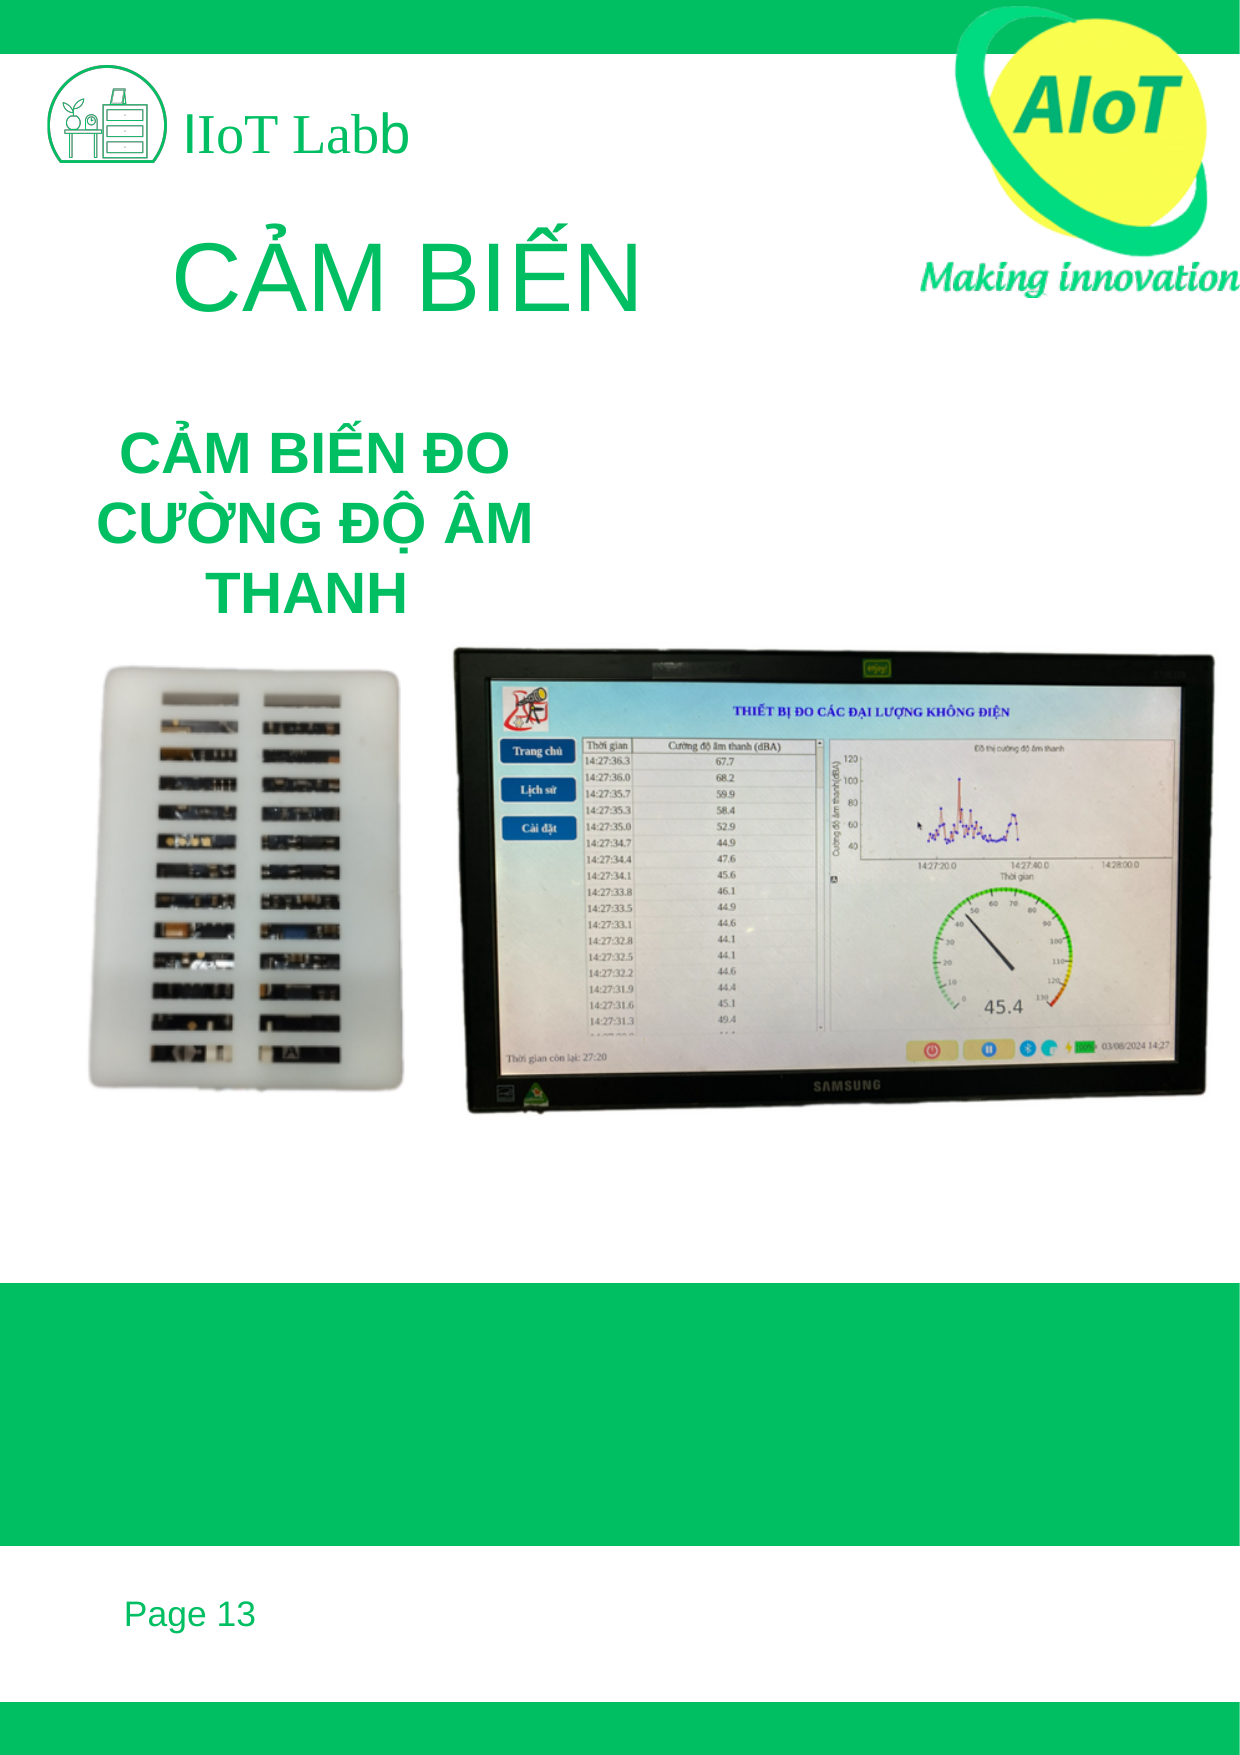

IIoT Labb
 CẢM BIẾN
CẢM BIẾN ĐO CƯỜNG ĐỘ ÂM THANH

Page 13